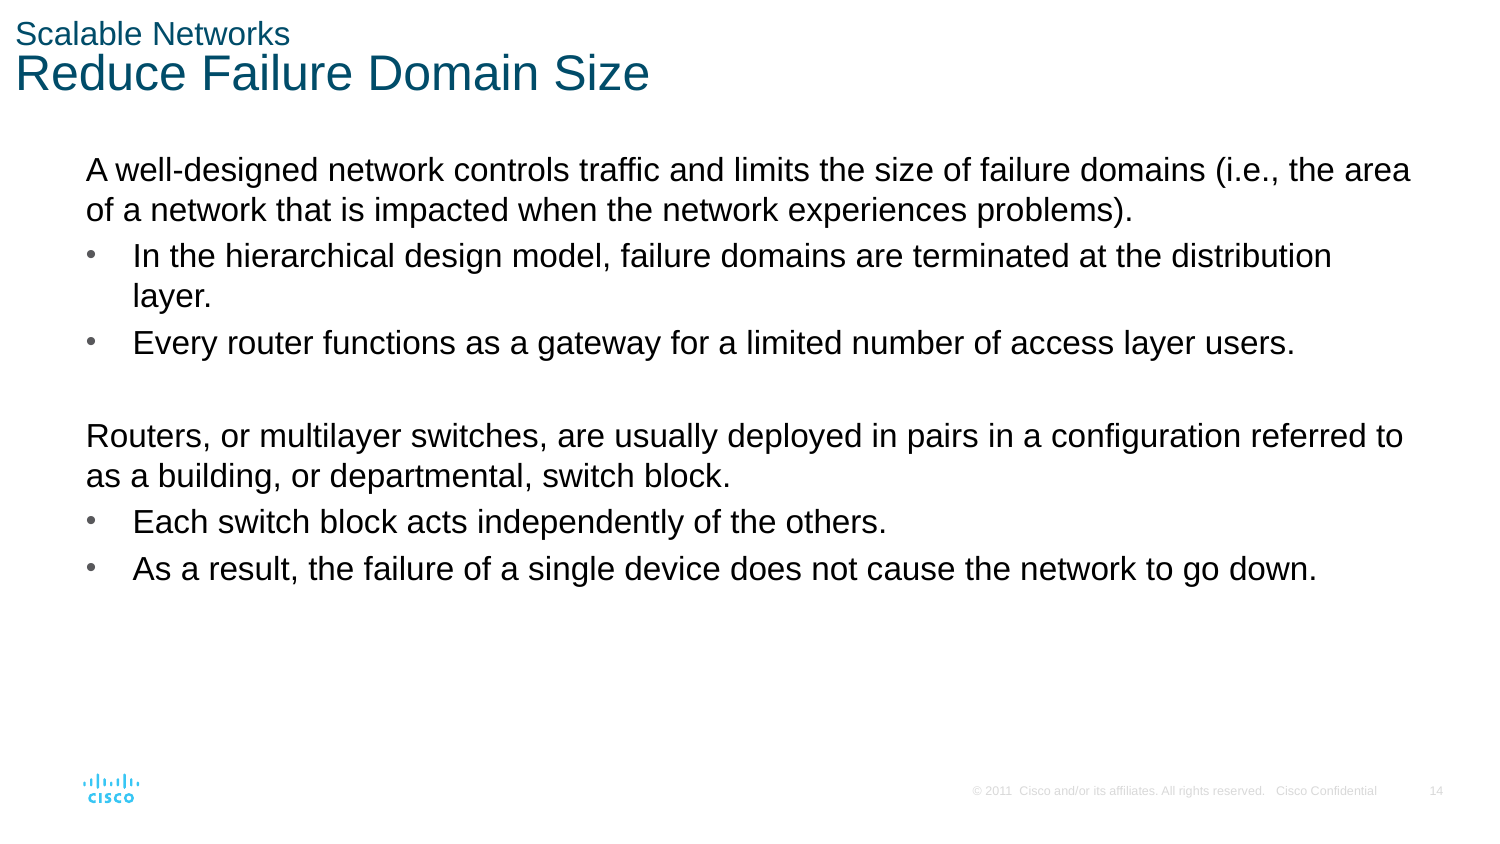

# Scalable Networks Reduce Failure Domain Size
A well-designed network controls traffic and limits the size of failure domains (i.e., the area of a network that is impacted when the network experiences problems).
In the hierarchical design model, failure domains are terminated at the distribution layer.
Every router functions as a gateway for a limited number of access layer users.

Routers, or multilayer switches, are usually deployed in pairs in a configuration referred to as a building, or departmental, switch block.
Each switch block acts independently of the others.
As a result, the failure of a single device does not cause the network to go down.